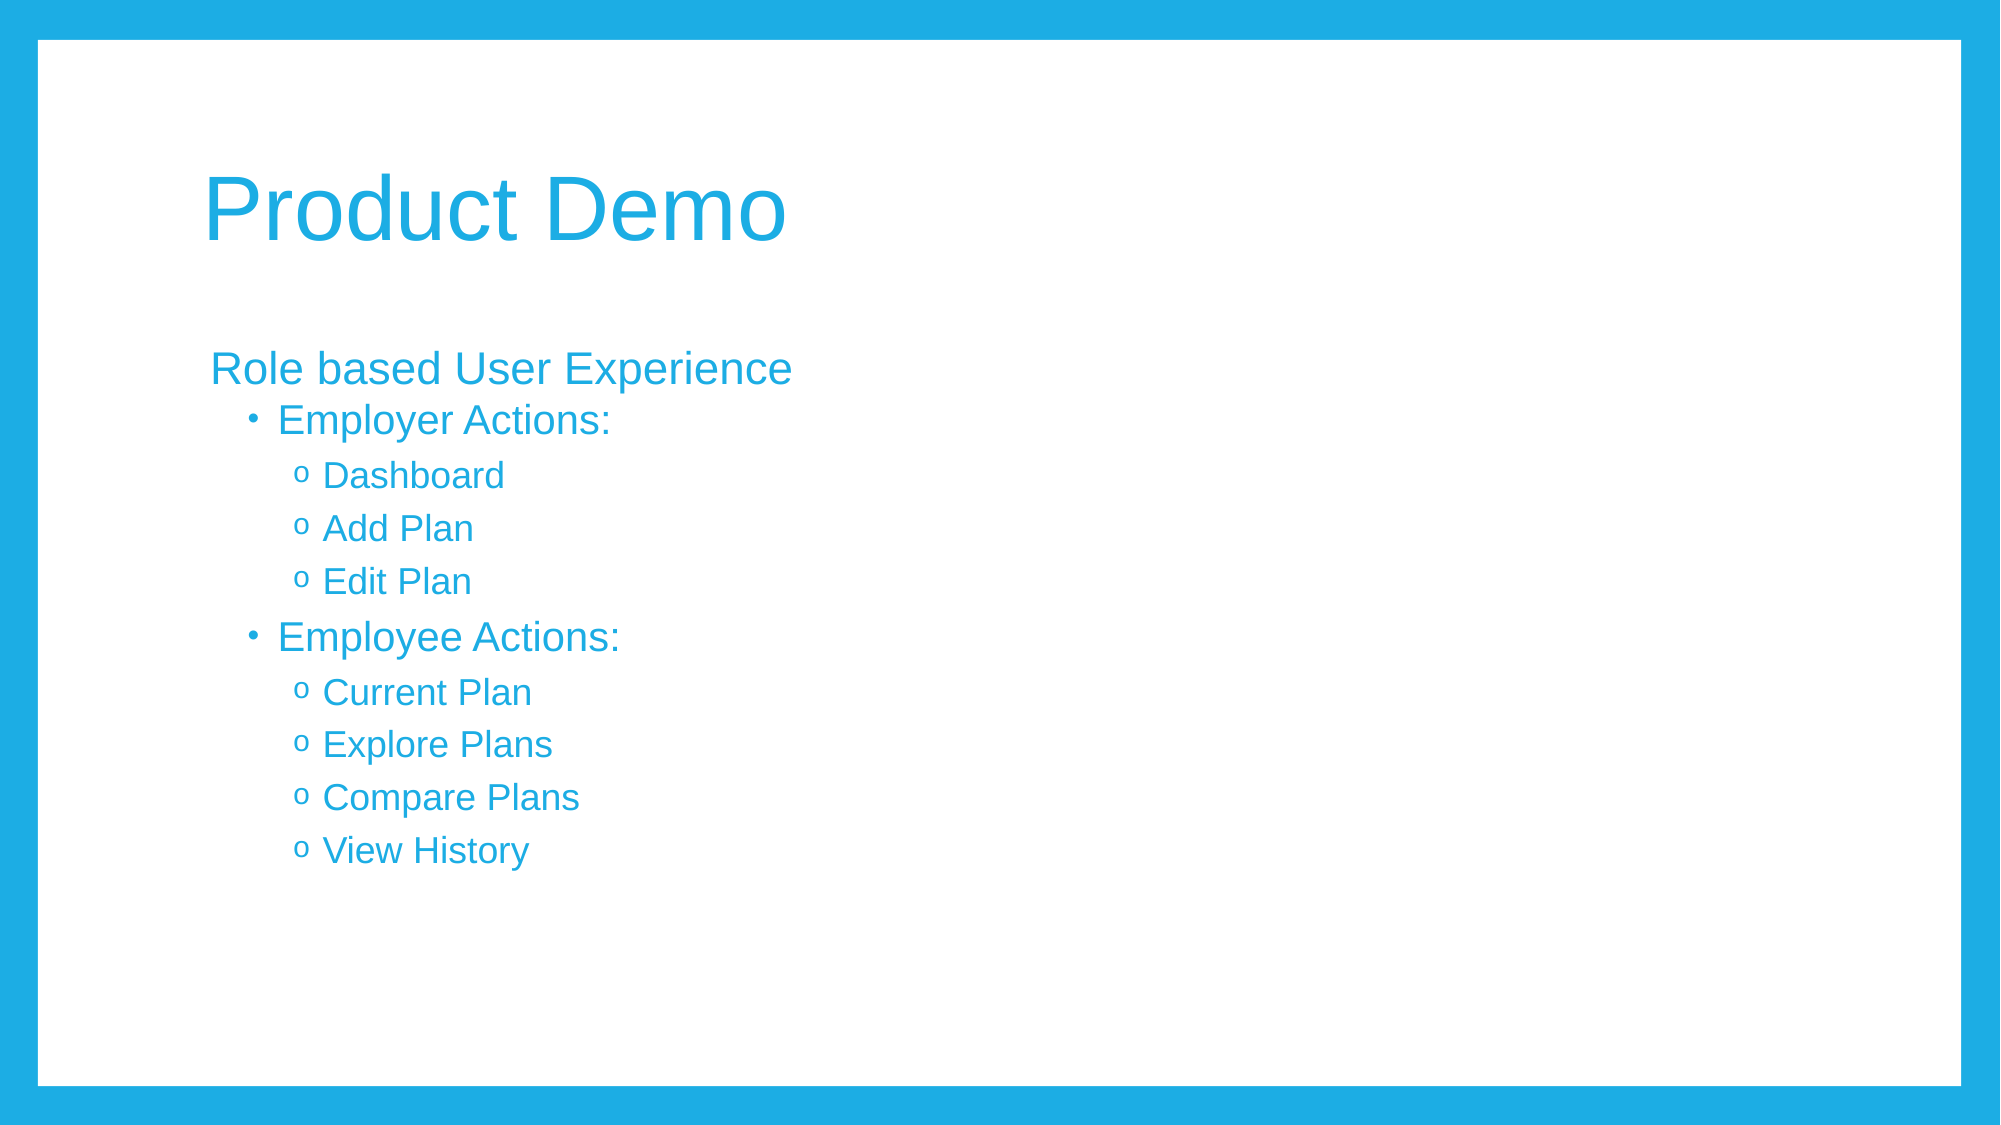

# Product Demo
Role based User Experience
Employer Actions:
Dashboard
Add Plan
Edit Plan
Employee Actions:
Current Plan
Explore Plans
Compare Plans
View History